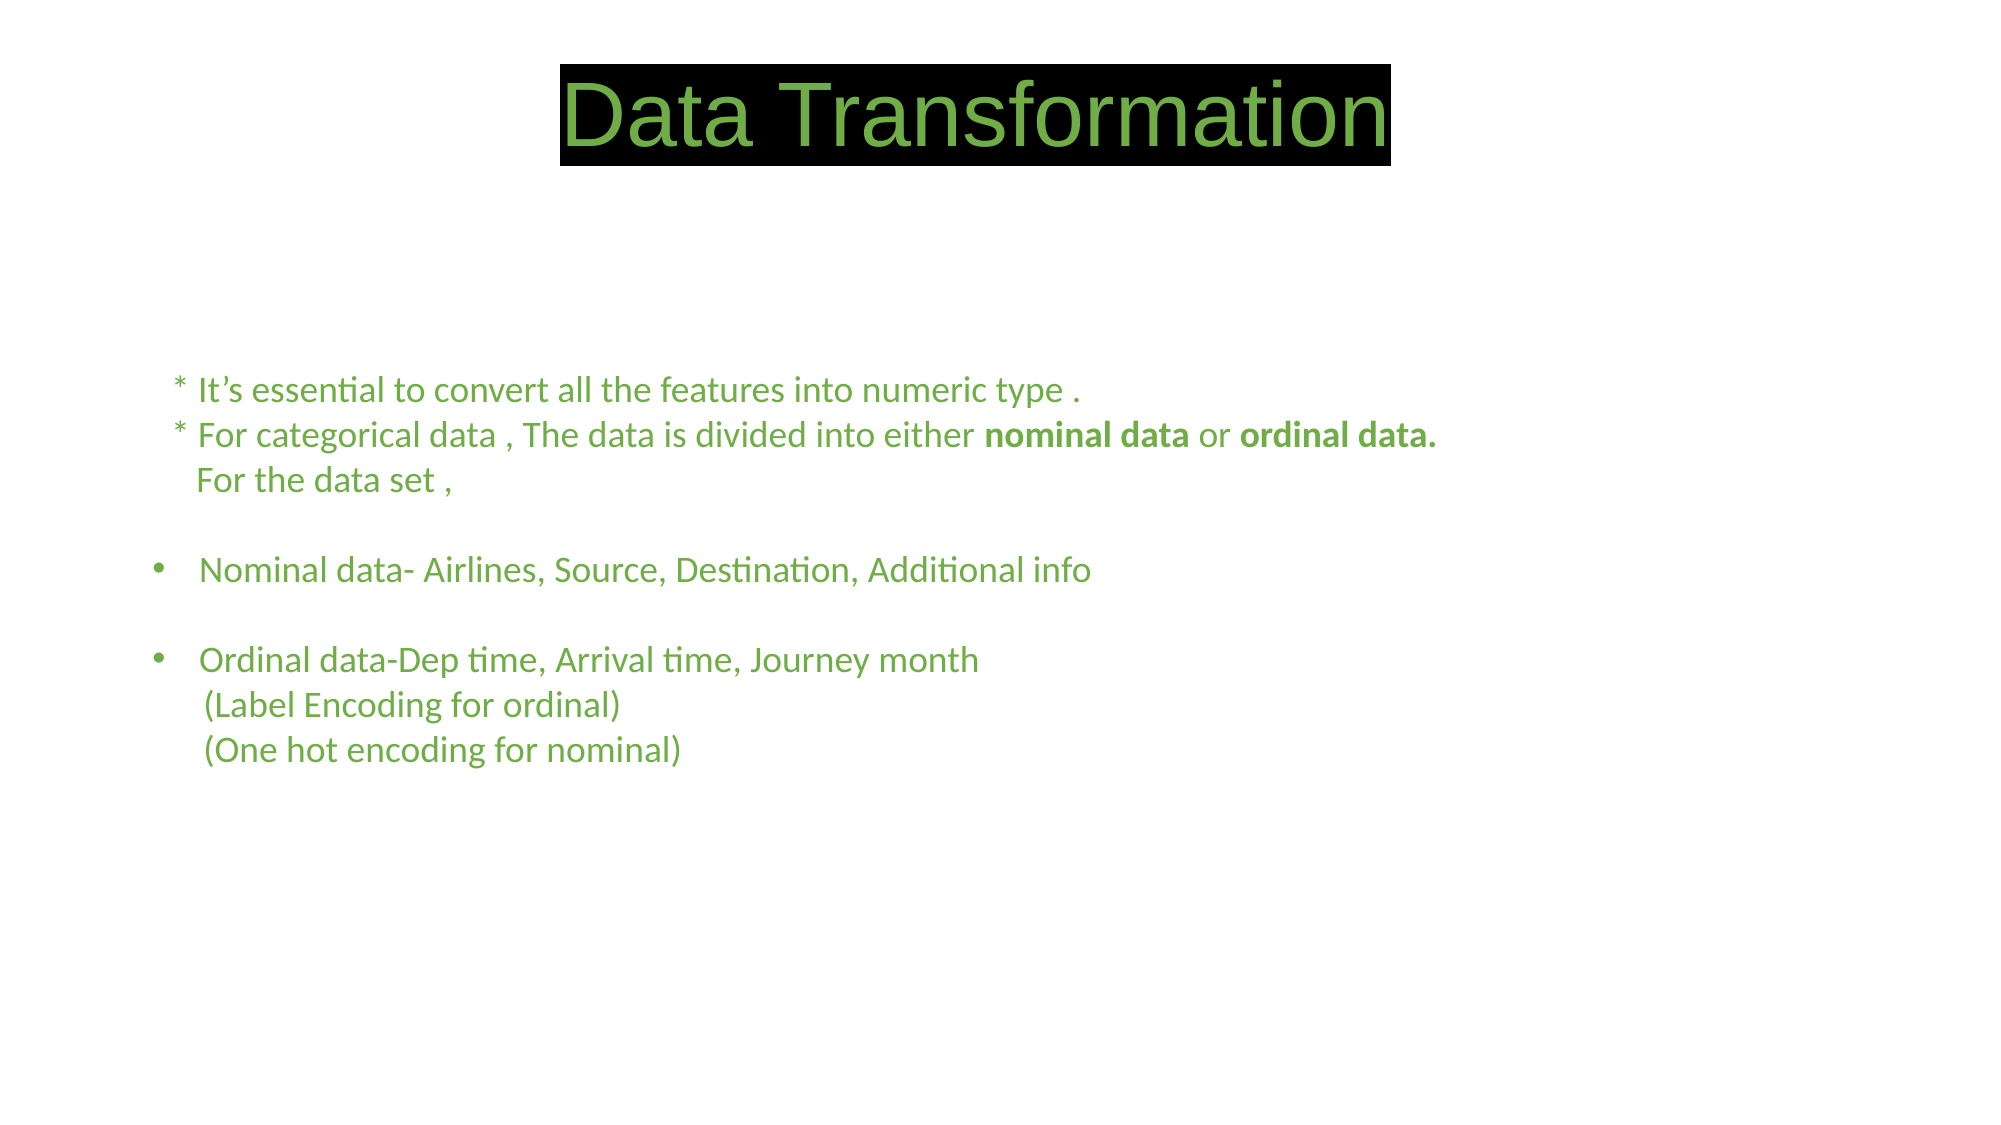

# Data Transformation

* It’s essential to convert all the features into numeric type .
* For categorical data , The data is divided into either nominal data or ordinal data.
   For the data set ,

Nominal data- Airlines, Source, Destination, Additional info

Ordinal data-Dep time, Arrival time, Journey month
      (Label Encoding for ordinal)
      (One hot encoding for nominal)